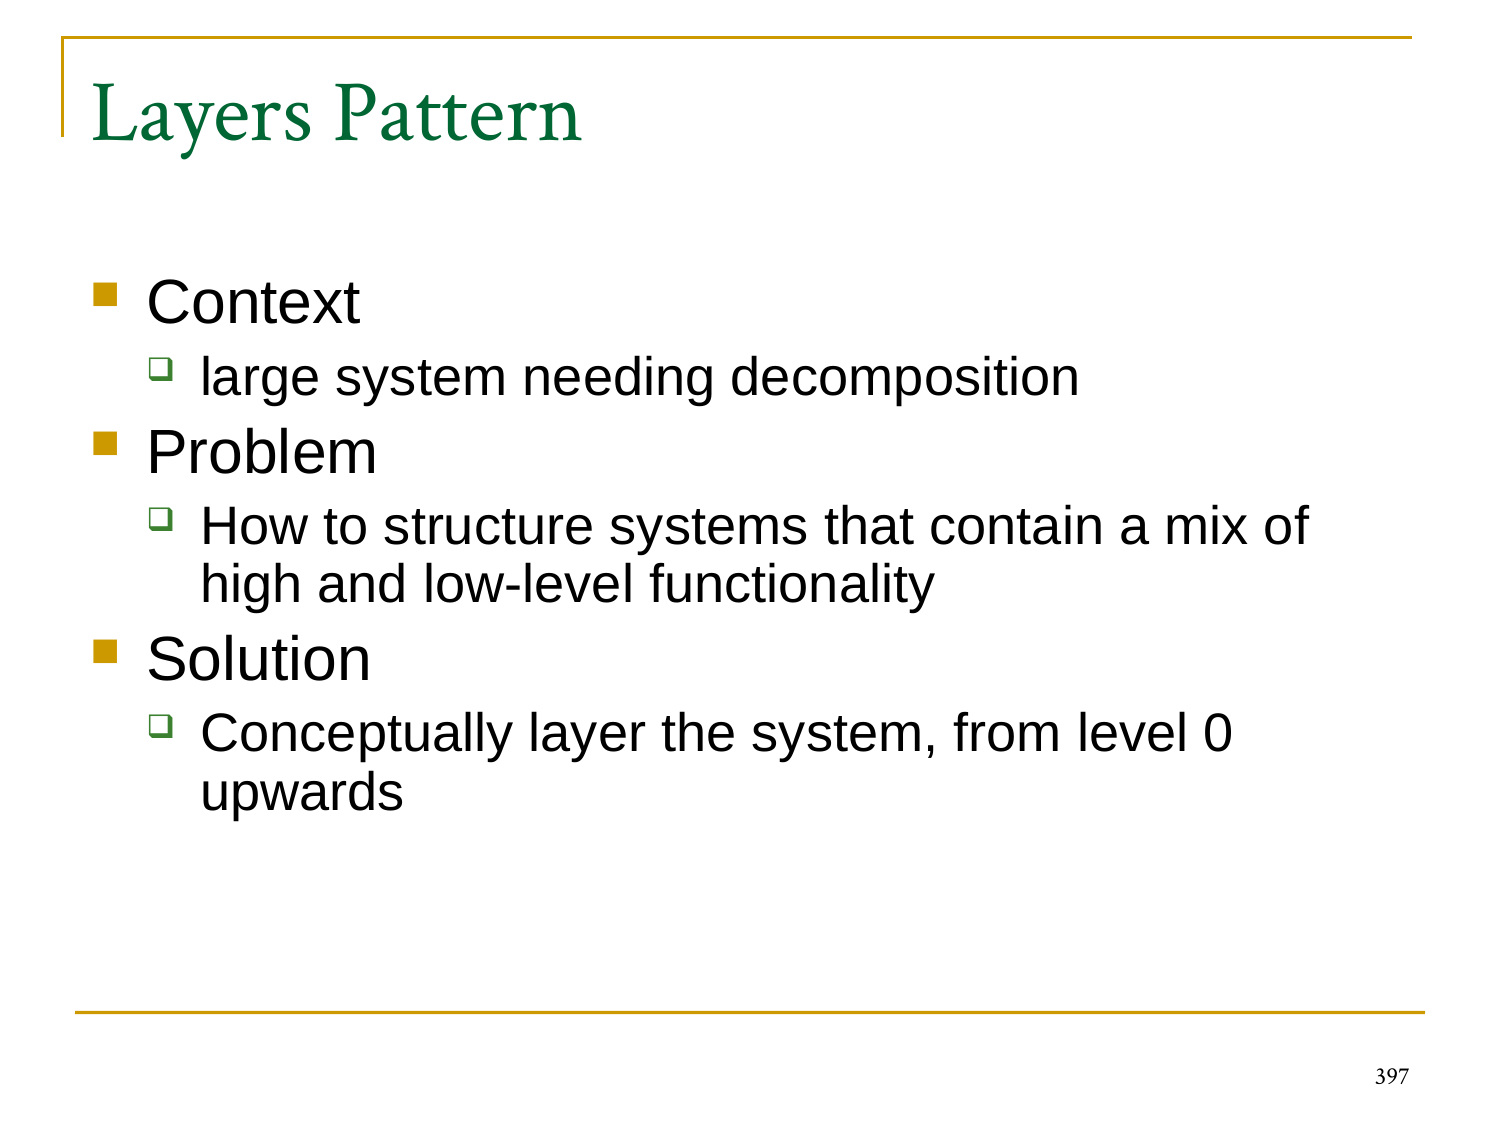

# Layers Pattern
Context
large system needing decomposition
Problem
How to structure systems that contain a mix of high and low-level functionality
Solution
Conceptually layer the system, from level 0 upwards
397